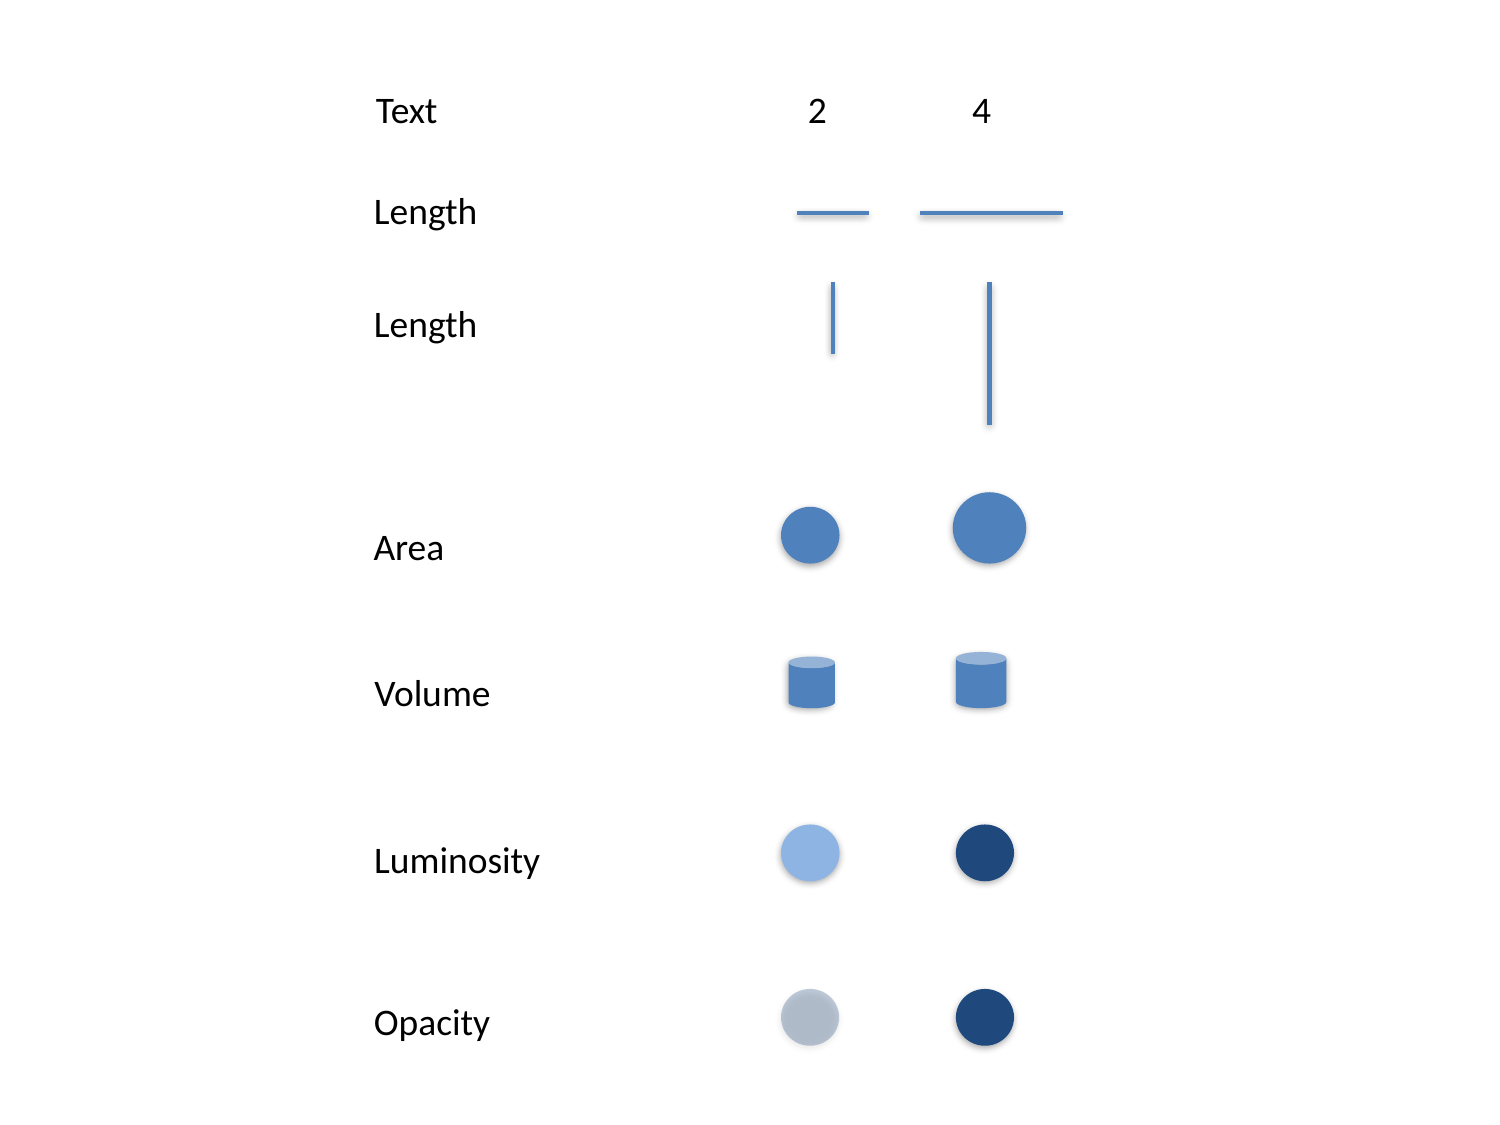

Text
2
4
Length
Length

Area

Volume

Luminosity

Opacity